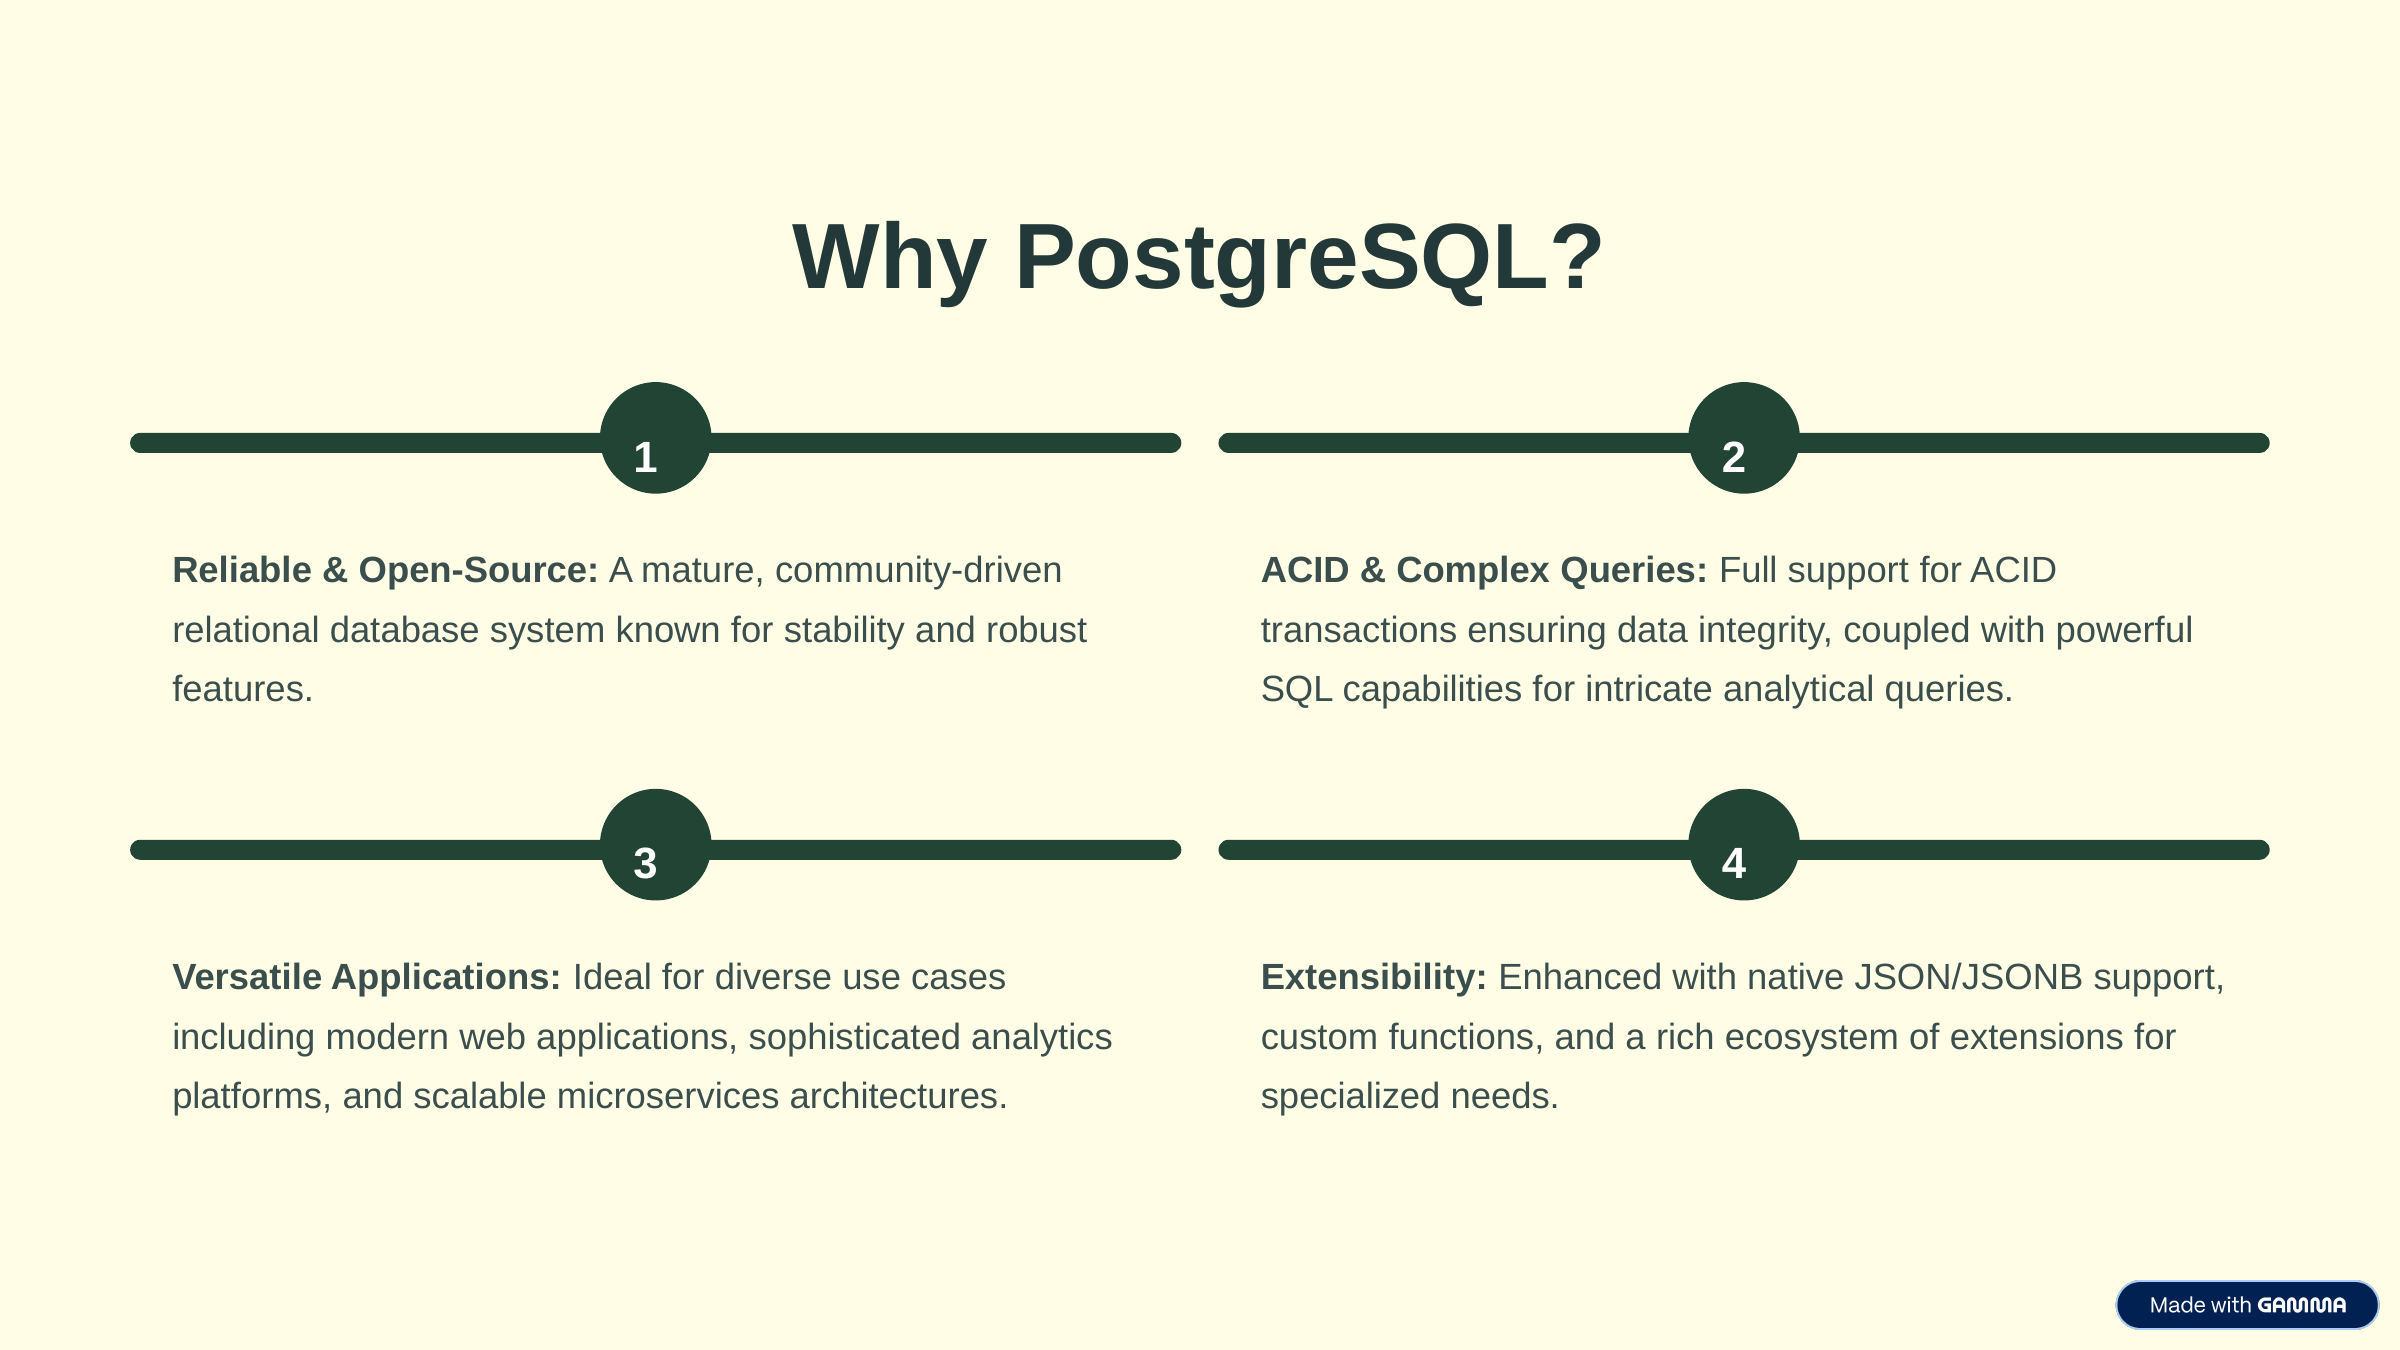

Why PostgreSQL?

1
2

Reliable & Open-Source: A mature, community-driven relational database system known for stability and robust features.
ACID & Complex Queries: Full support for ACID transactions ensuring data integrity, coupled with powerful SQL capabilities for intricate analytical queries.

3
4

Versatile Applications: Ideal for diverse use cases including modern web applications, sophisticated analytics platforms, and scalable microservices architectures.
Extensibility: Enhanced with native JSON/JSONB support, custom functions, and a rich ecosystem of extensions for specialized needs.